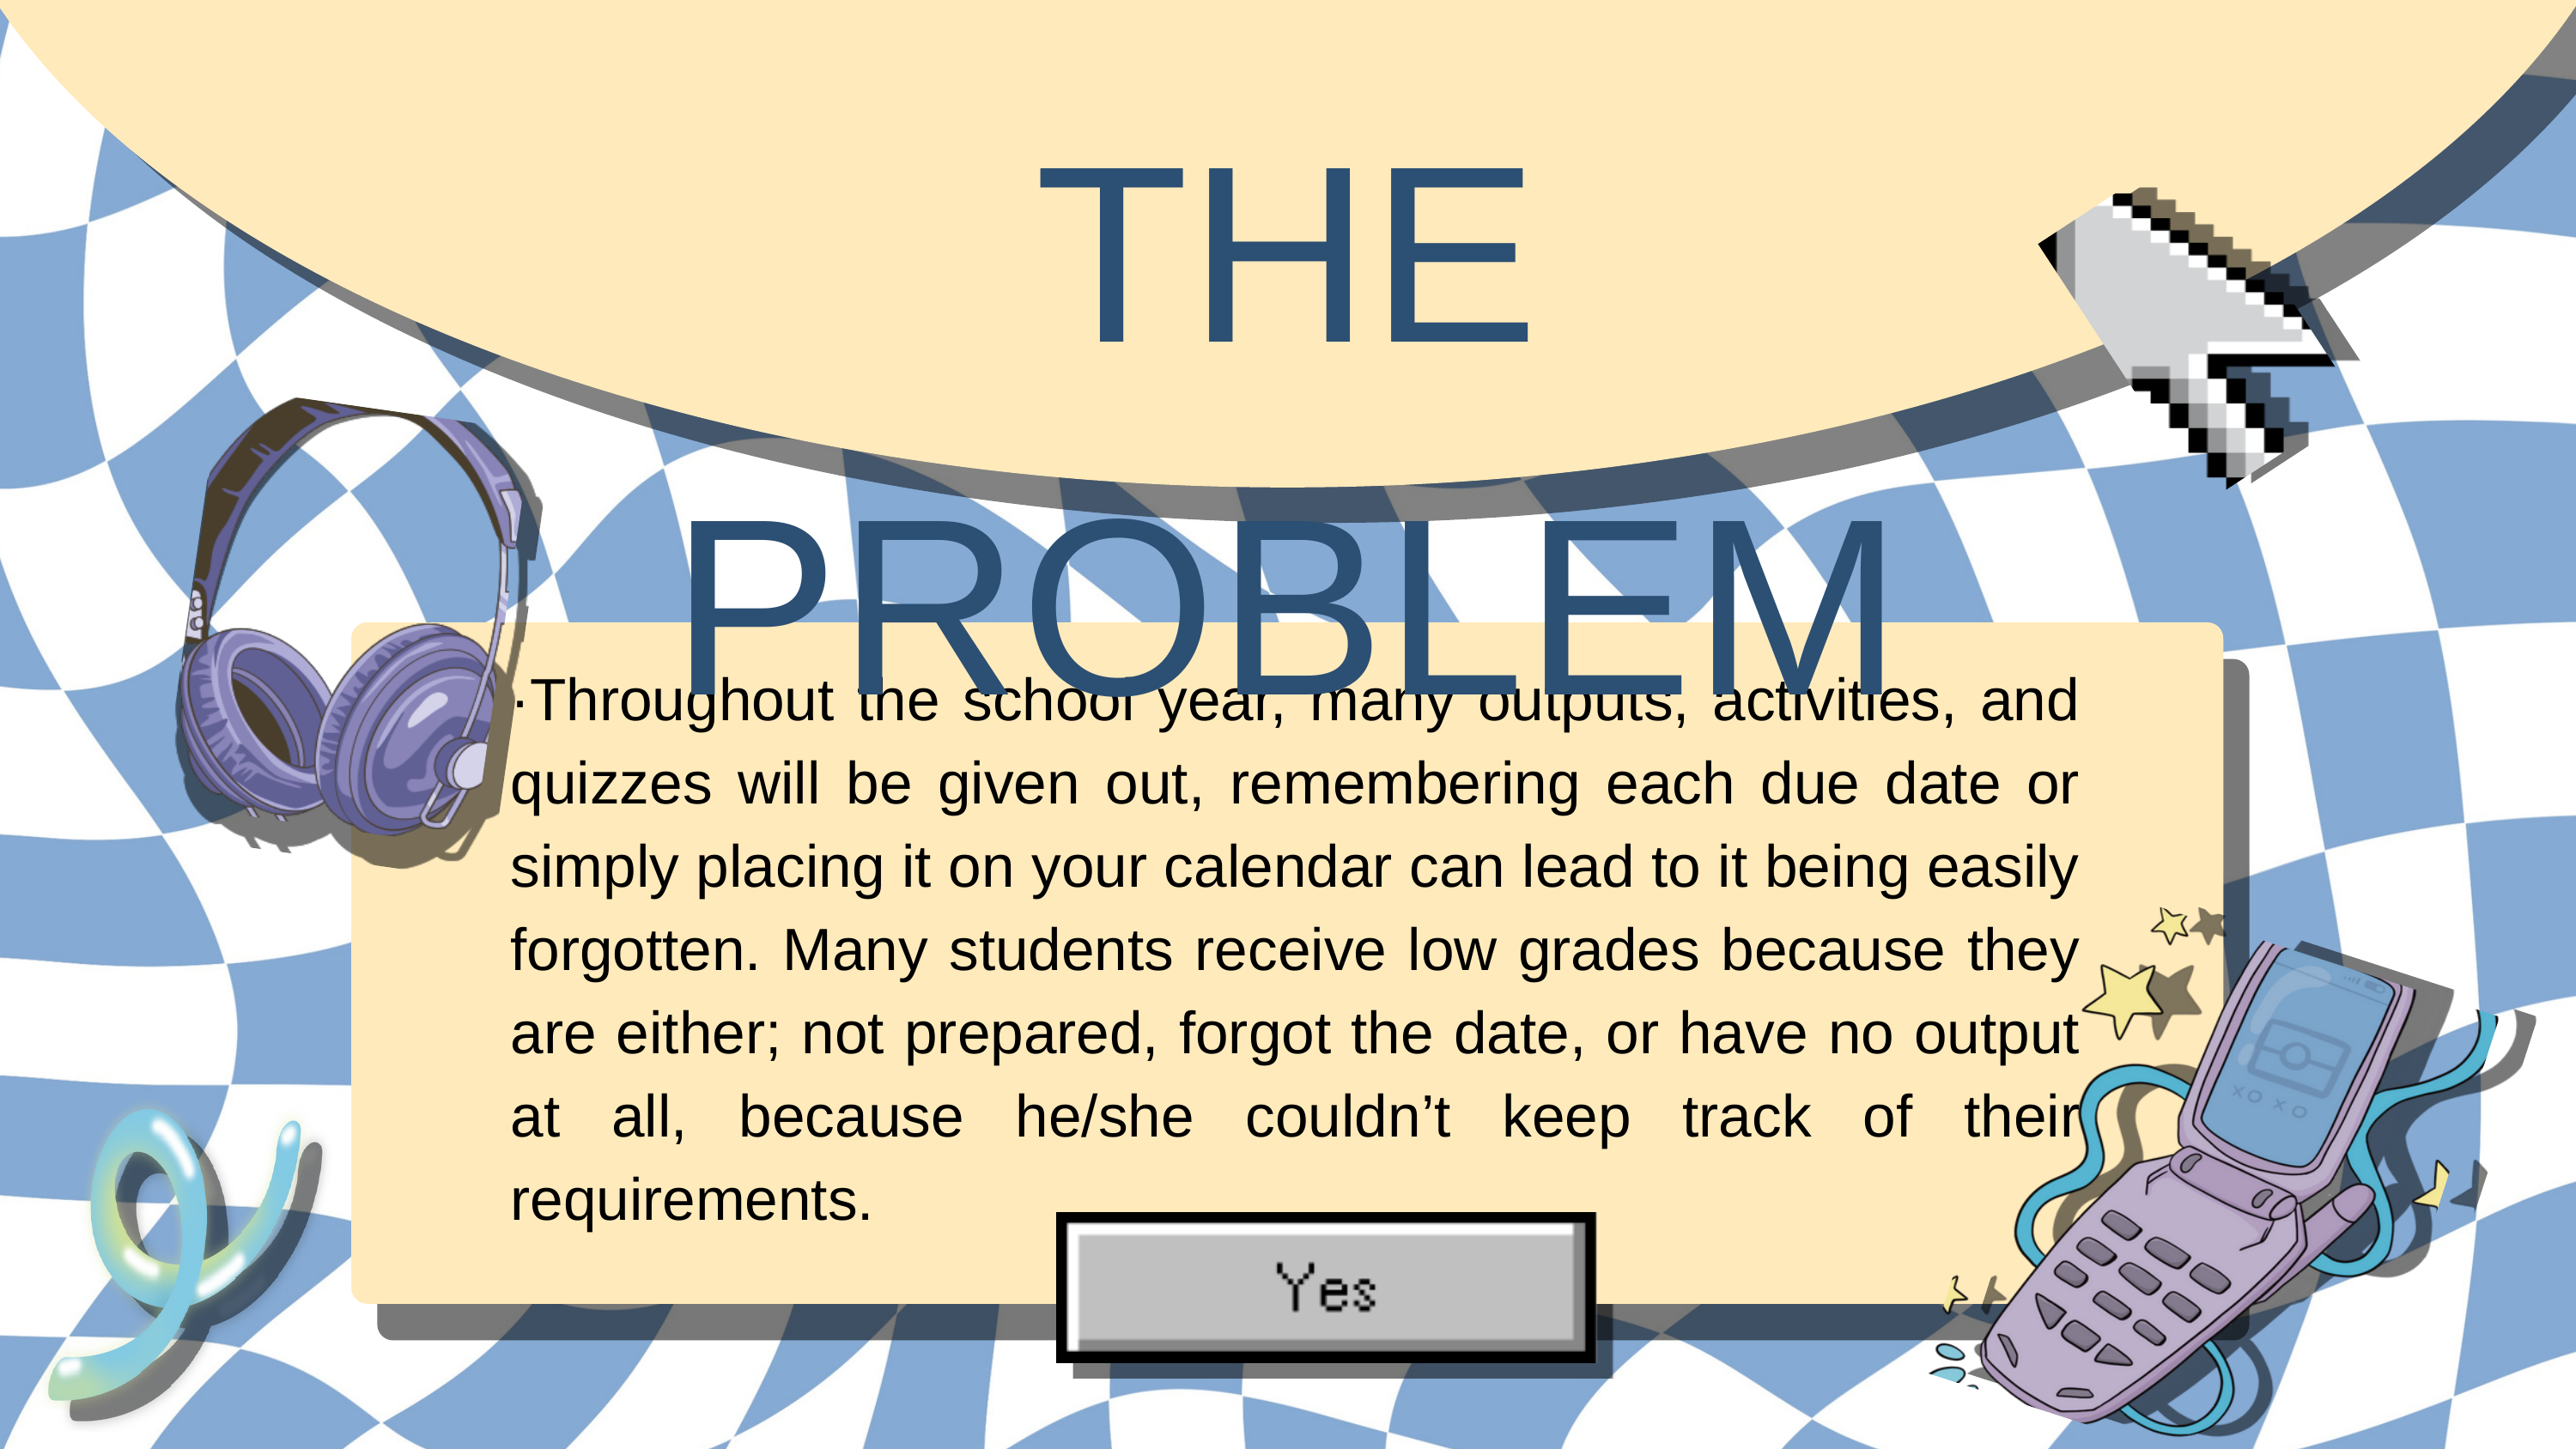

THE PROBLEM

·Throughout the school year, many outputs, activities, and quizzes will be given out, remembering each due date or simply placing it on your calendar can lead to it being easily forgotten. Many students receive low grades because they are either; not prepared, forgot the date, or have no output at all, because he/she couldn’t keep track of their requirements.